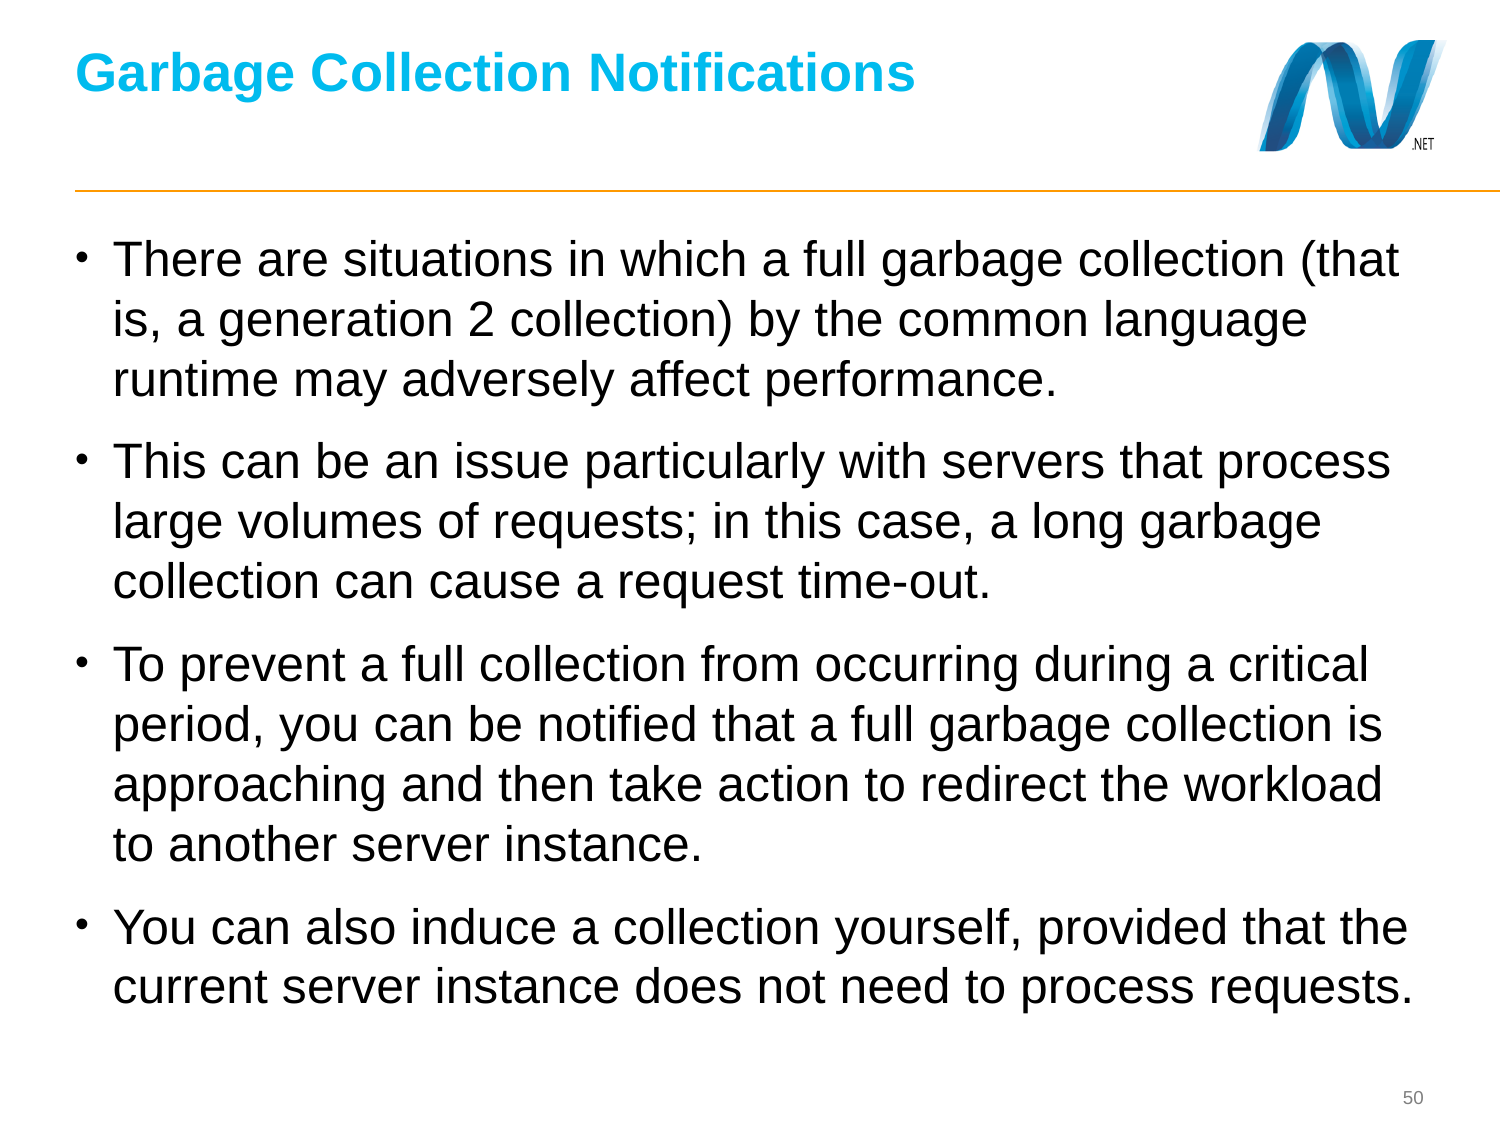

# Garbage Collection Notifications
There are situations in which a full garbage collection (that is, a generation 2 collection) by the common language runtime may adversely affect performance.
This can be an issue particularly with servers that process large volumes of requests; in this case, a long garbage collection can cause a request time-out.
To prevent a full collection from occurring during a critical period, you can be notified that a full garbage collection is approaching and then take action to redirect the workload to another server instance.
You can also induce a collection yourself, provided that the current server instance does not need to process requests.